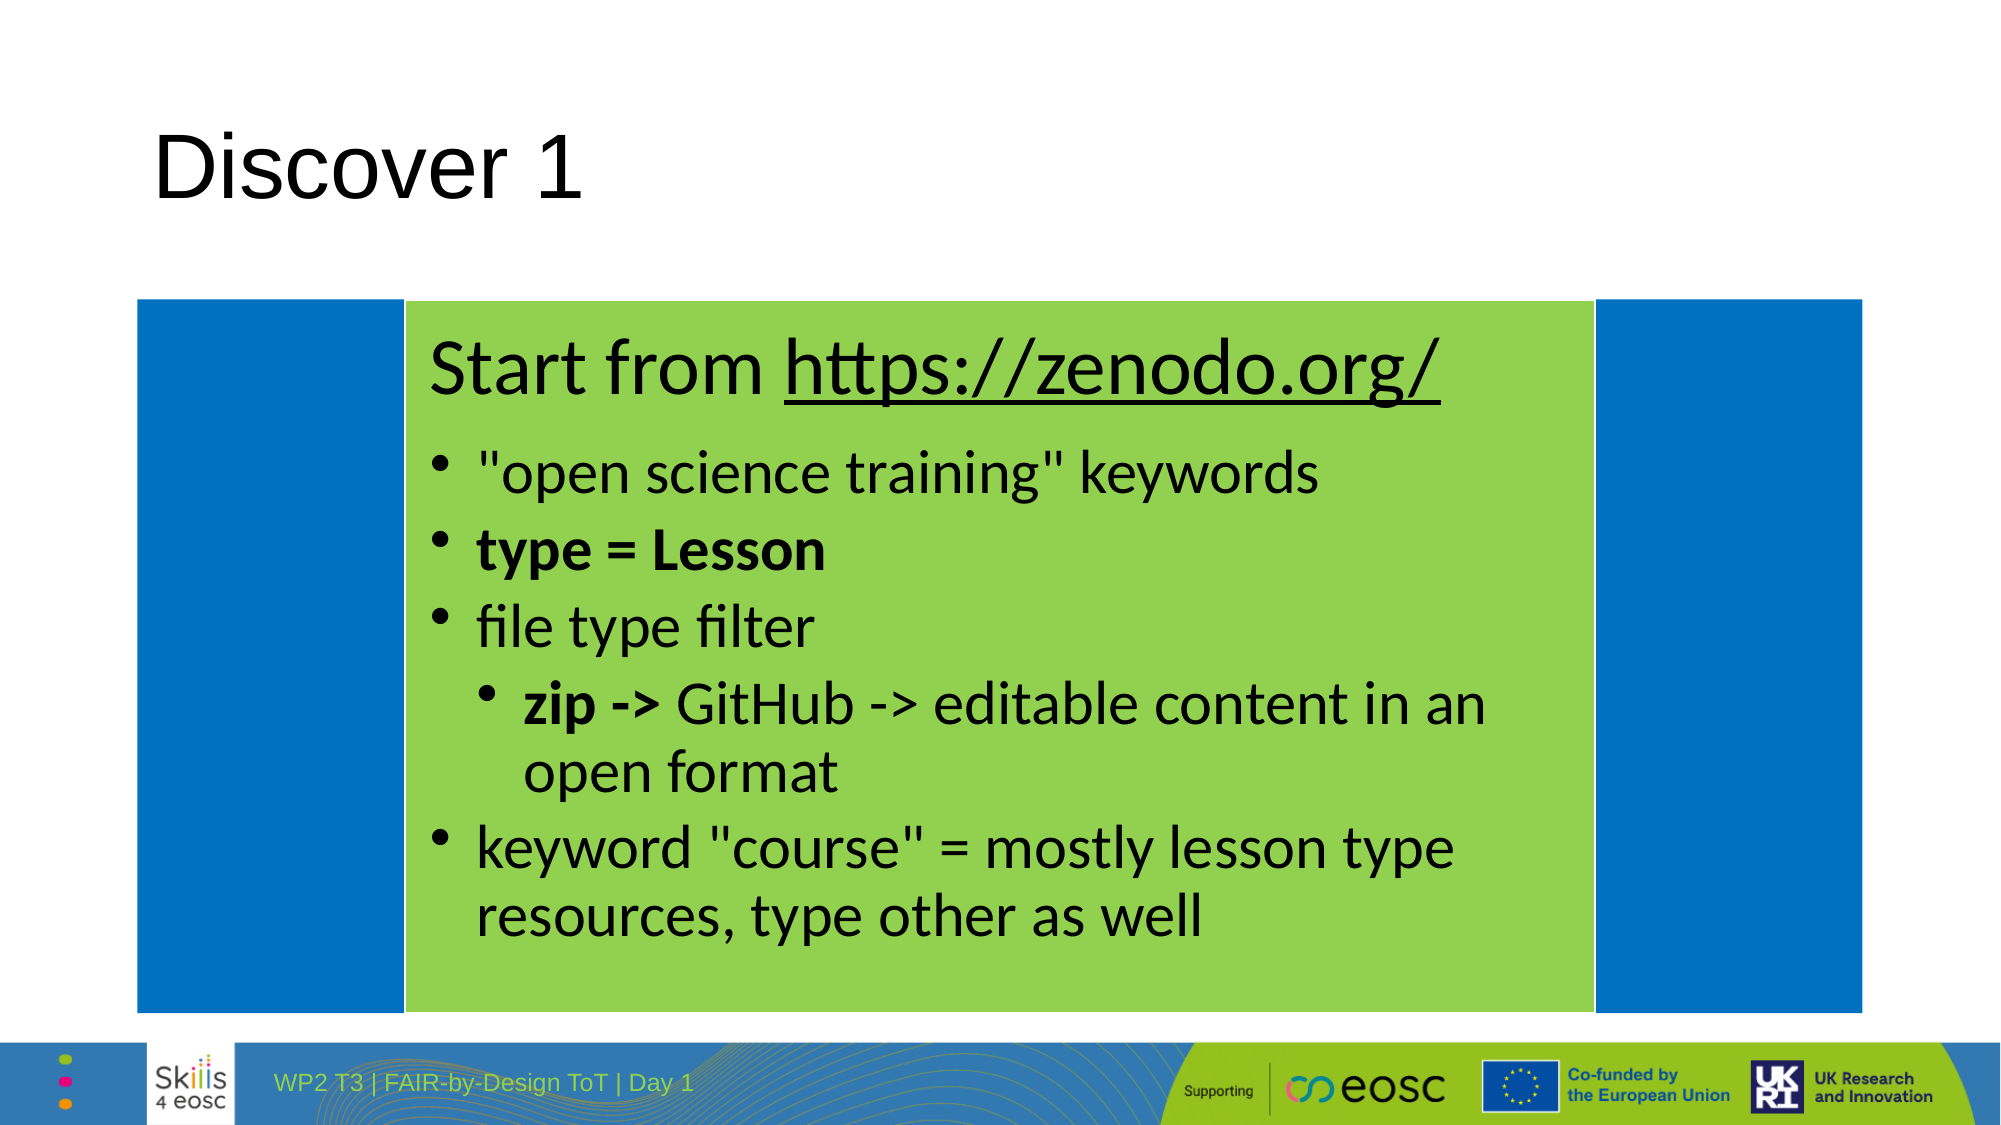

# Discover 1
Start from https://zenodo.org/
"open science training" keywords
type = Lesson
file type filter
zip -> GitHub -> editable content in an open format
keyword "course" = mostly lesson type resources, type other as well
WP2 T3 | FAIR-by-Design ToT | Day 1